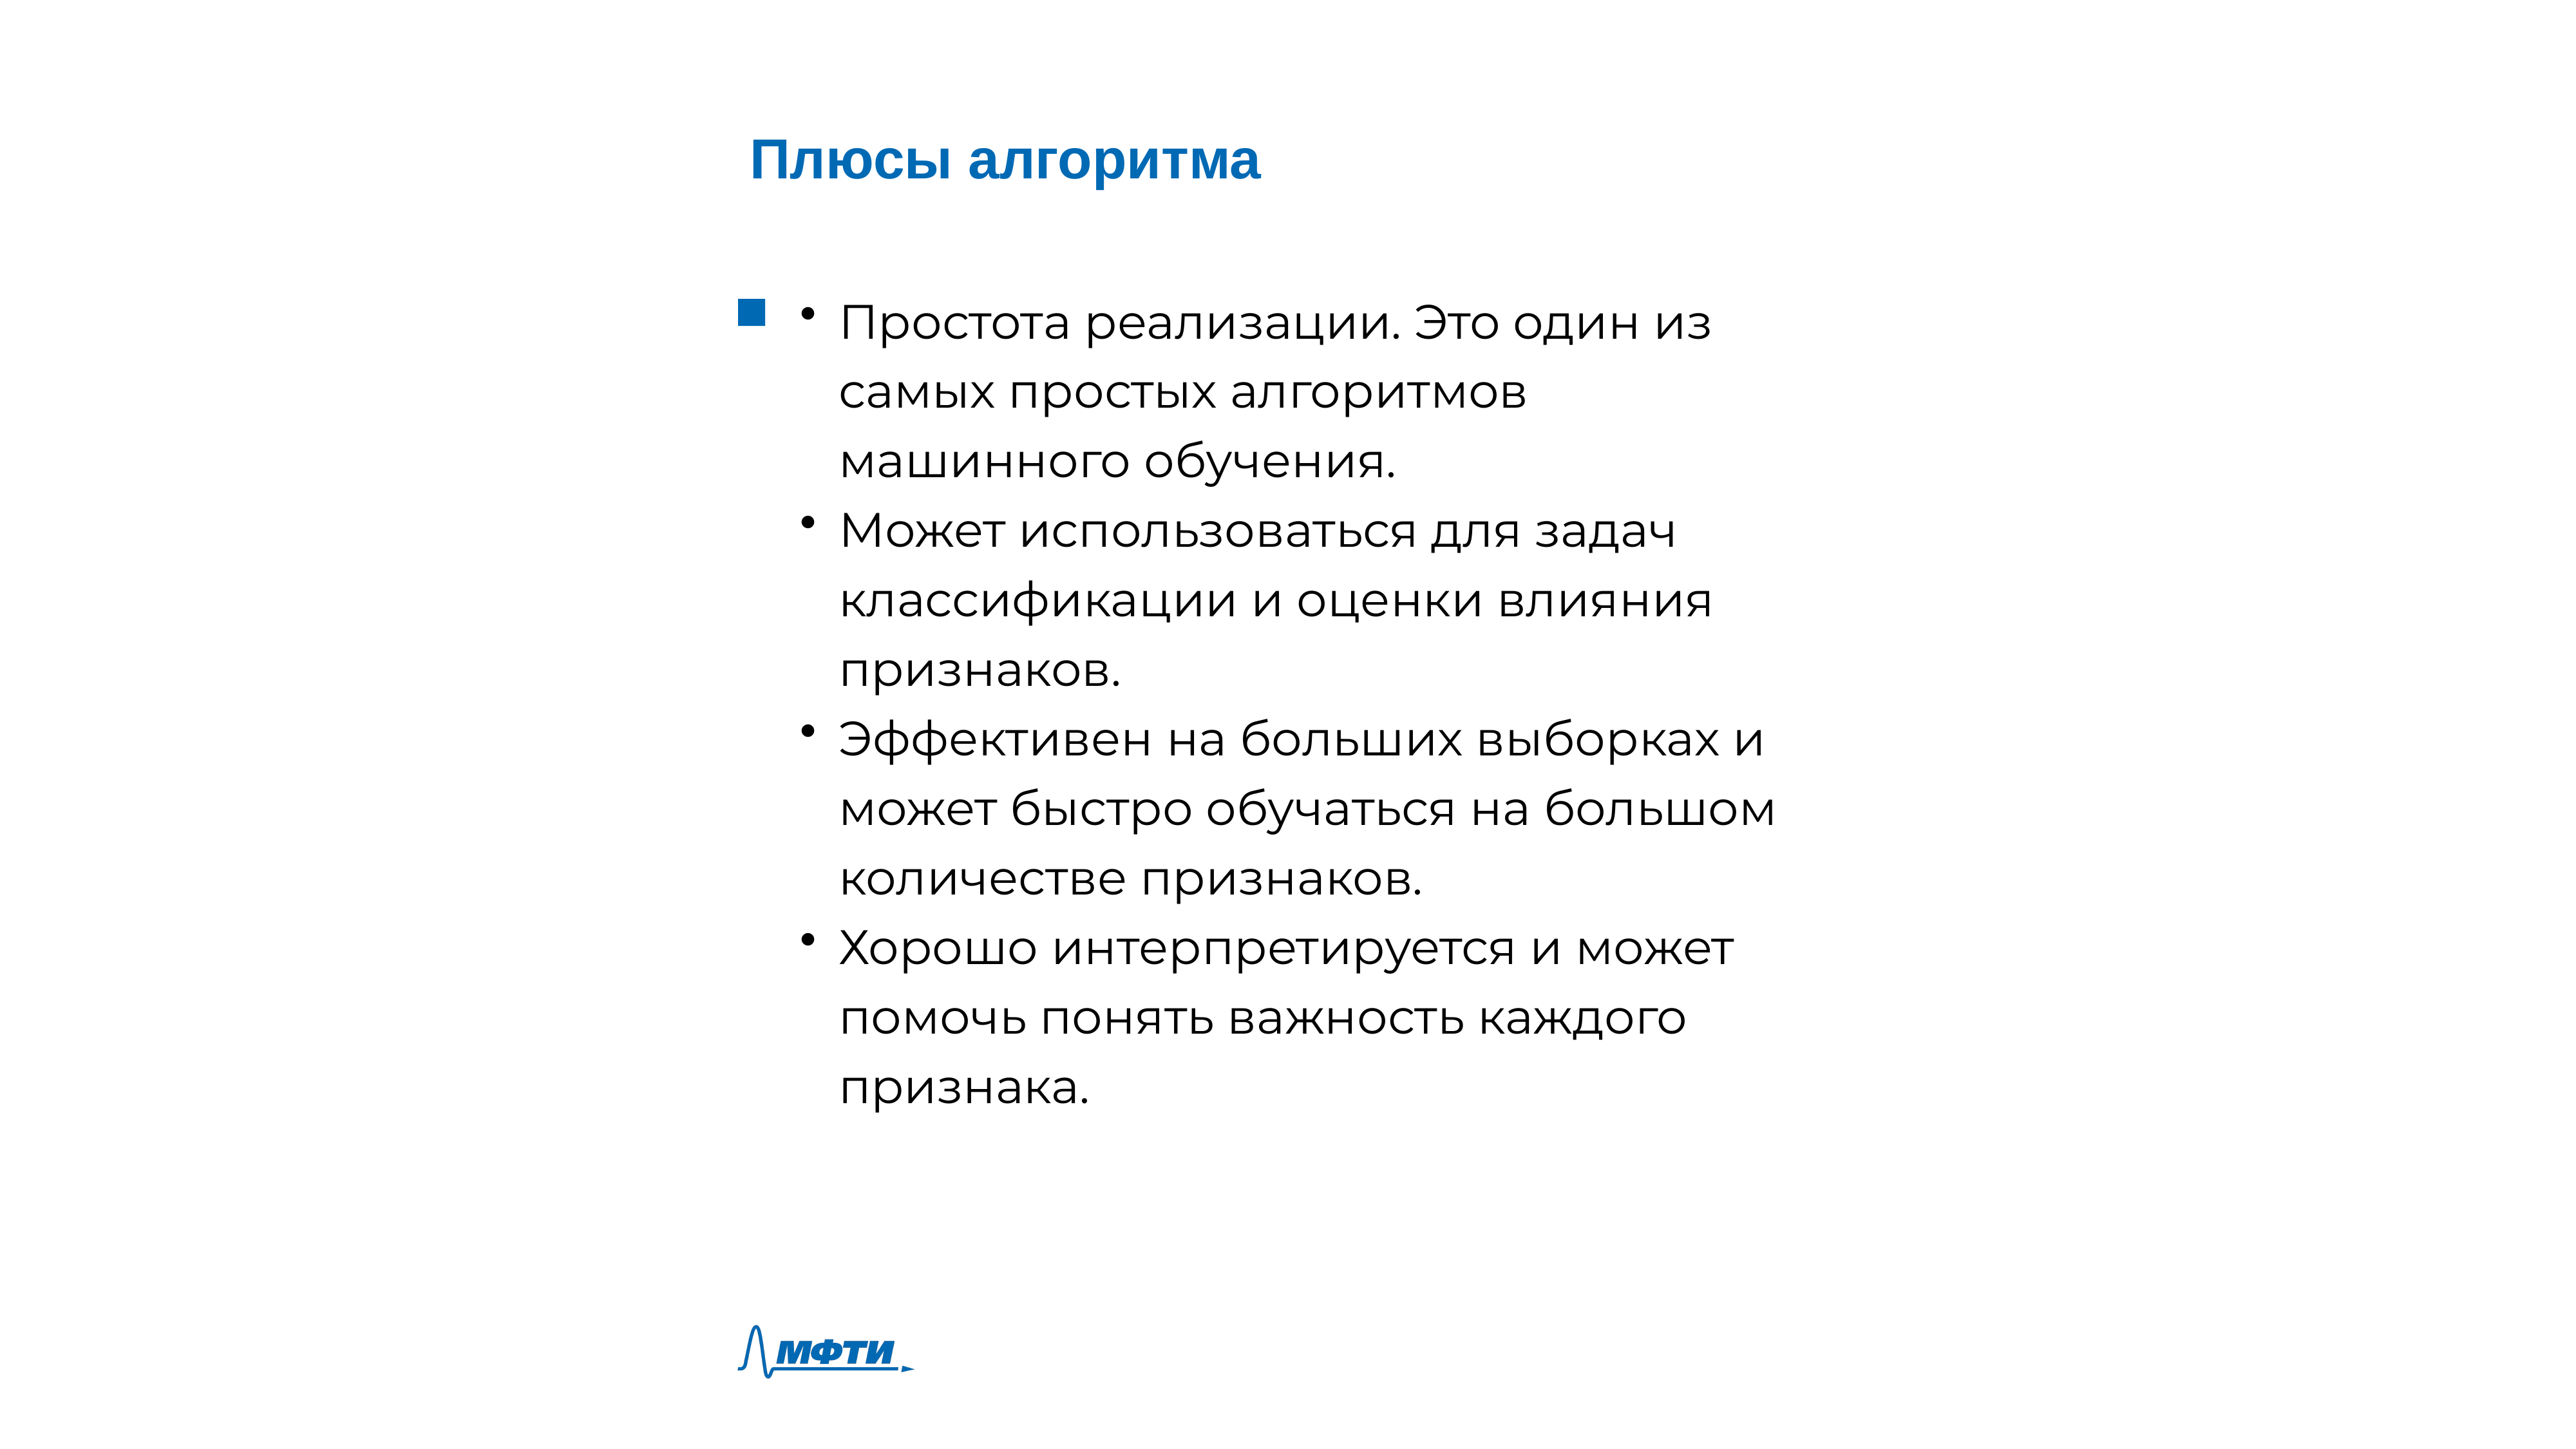

Плюсы алгоритма
Простота реализации. Это один из самых простых алгоритмов машинного обучения.
Может использоваться для задач классификации и оценки влияния признаков.
Эффективен на больших выборках и может быстро обучаться на большом количестве признаков.
Хорошо интерпретируется и может помочь понять важность каждого признака.